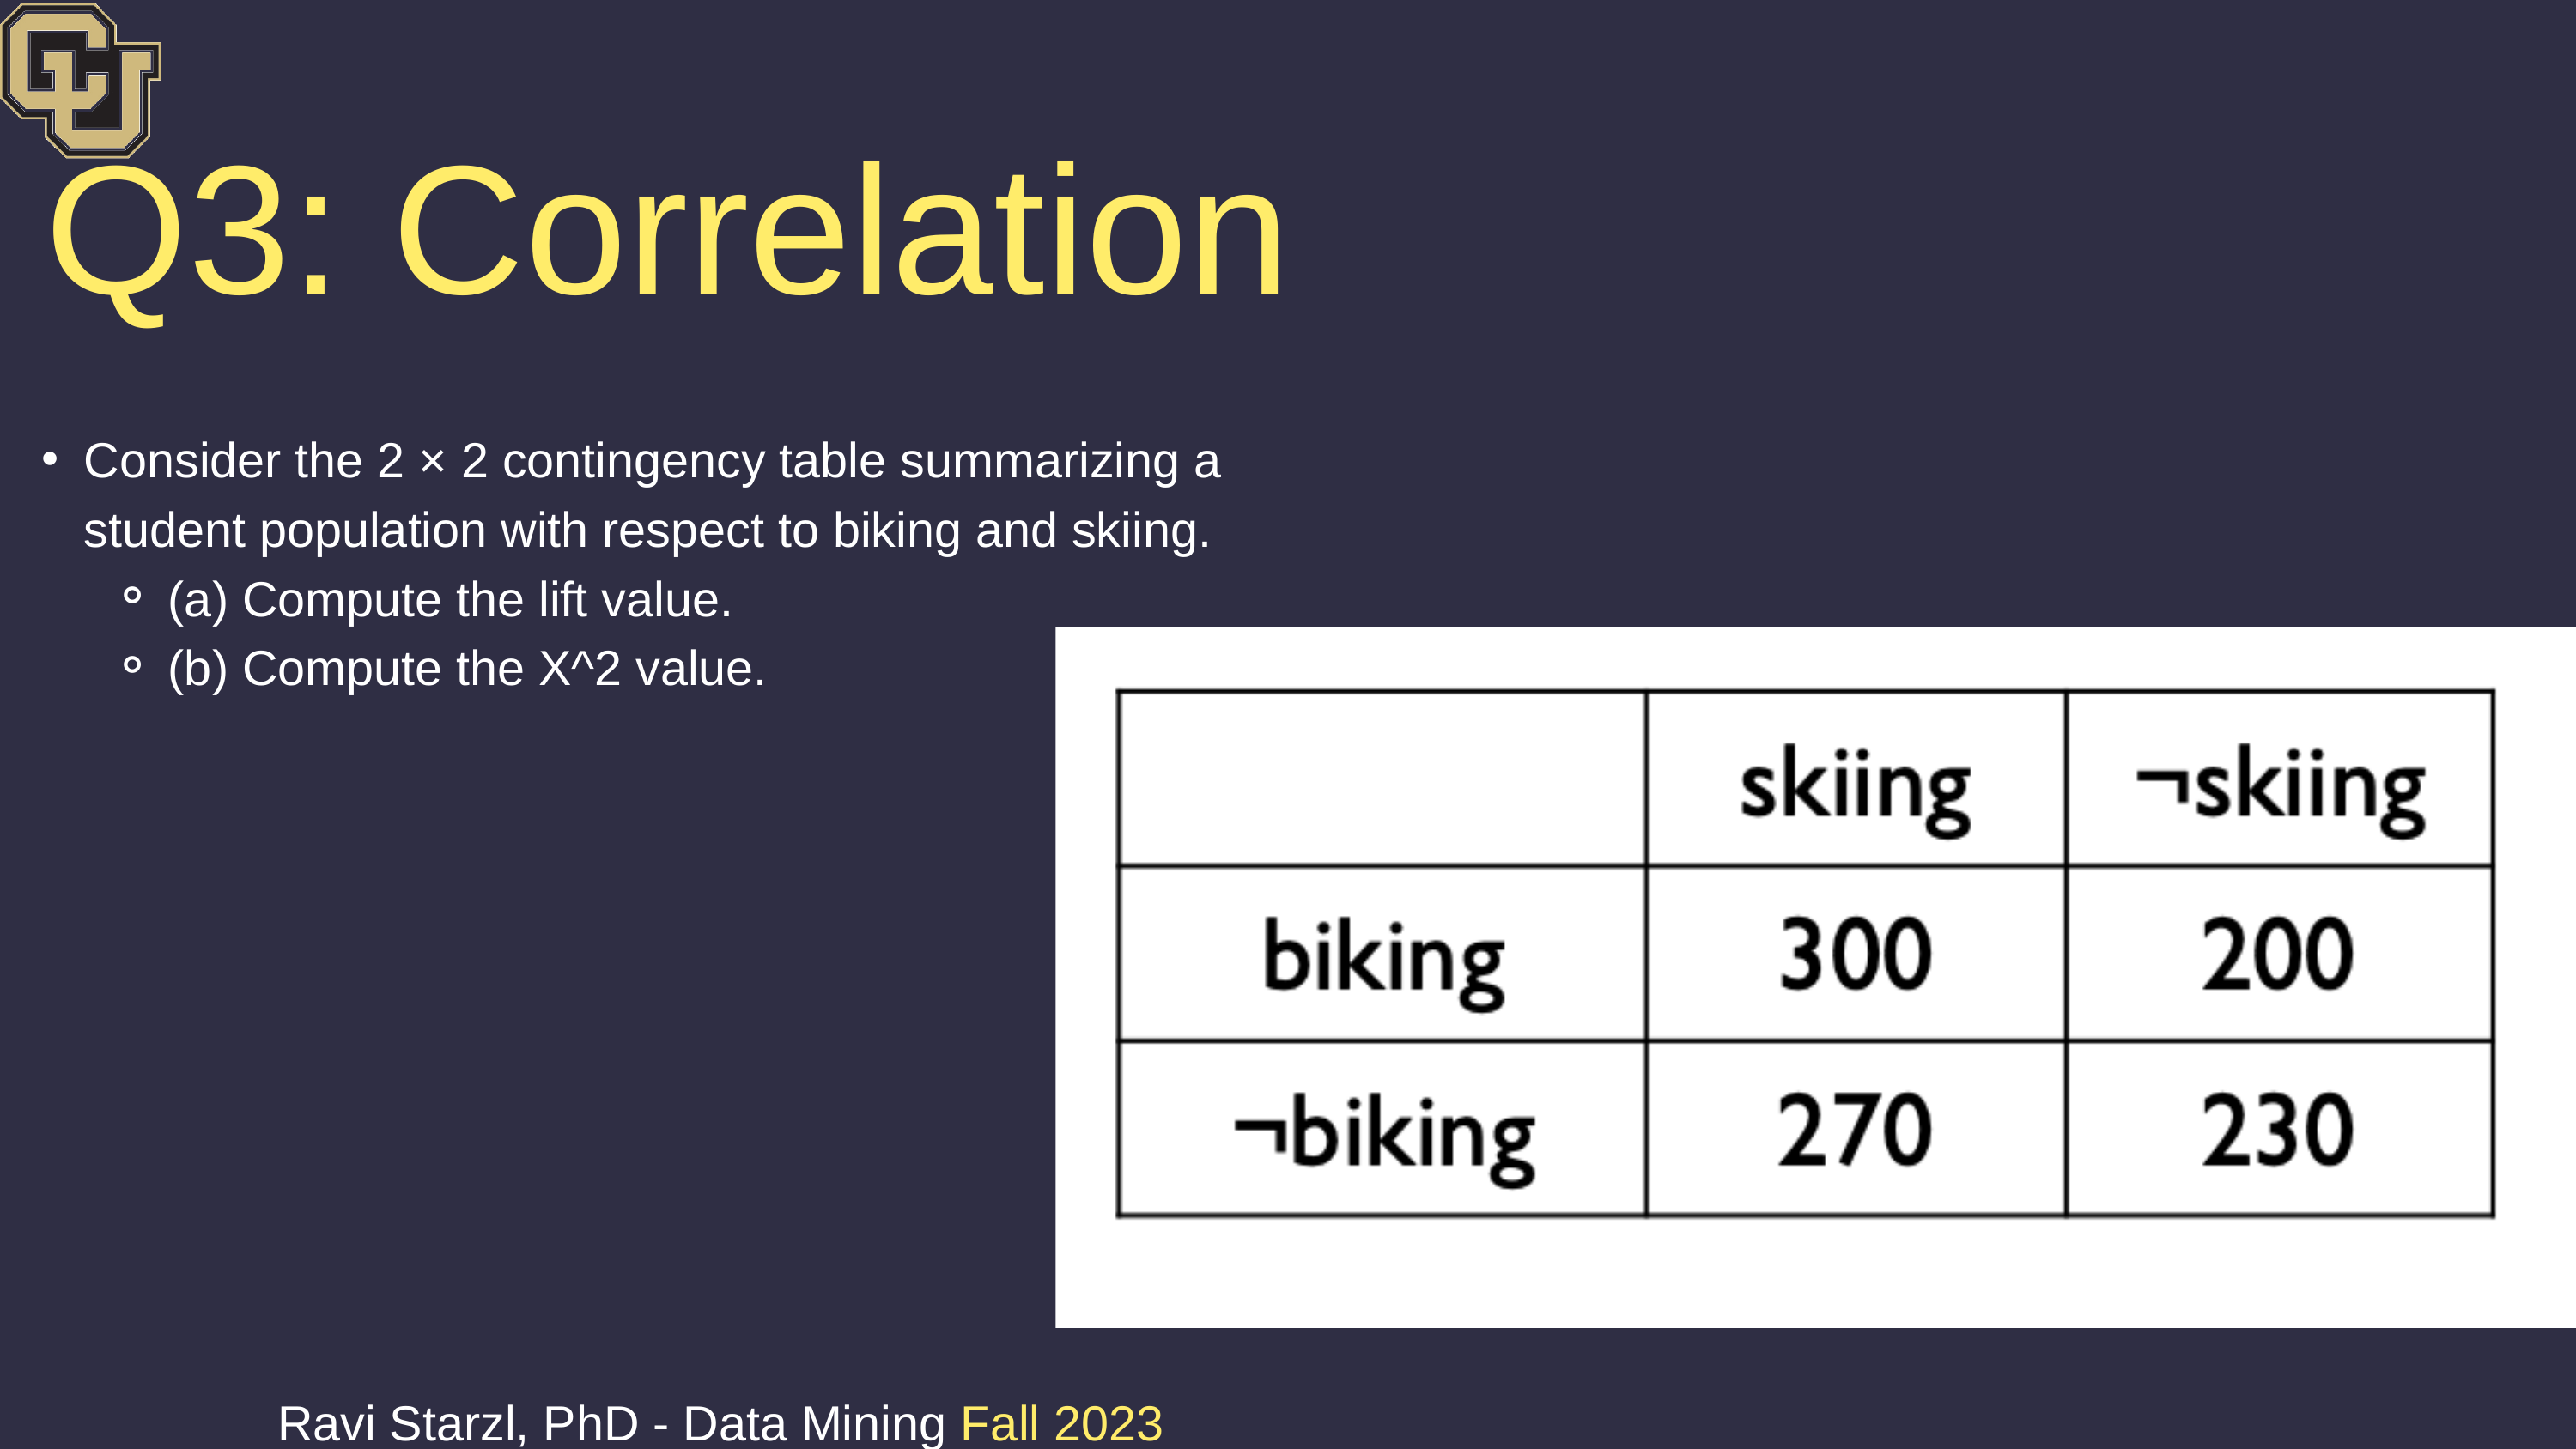

Q3: Correlation

Consider the 2 × 2 contingency table summarizing a student population with respect to biking and skiing.
(a) Compute the lift value.
(b) Compute the X^2 value.

Ravi Starzl, PhD - Data Mining Fall 2023